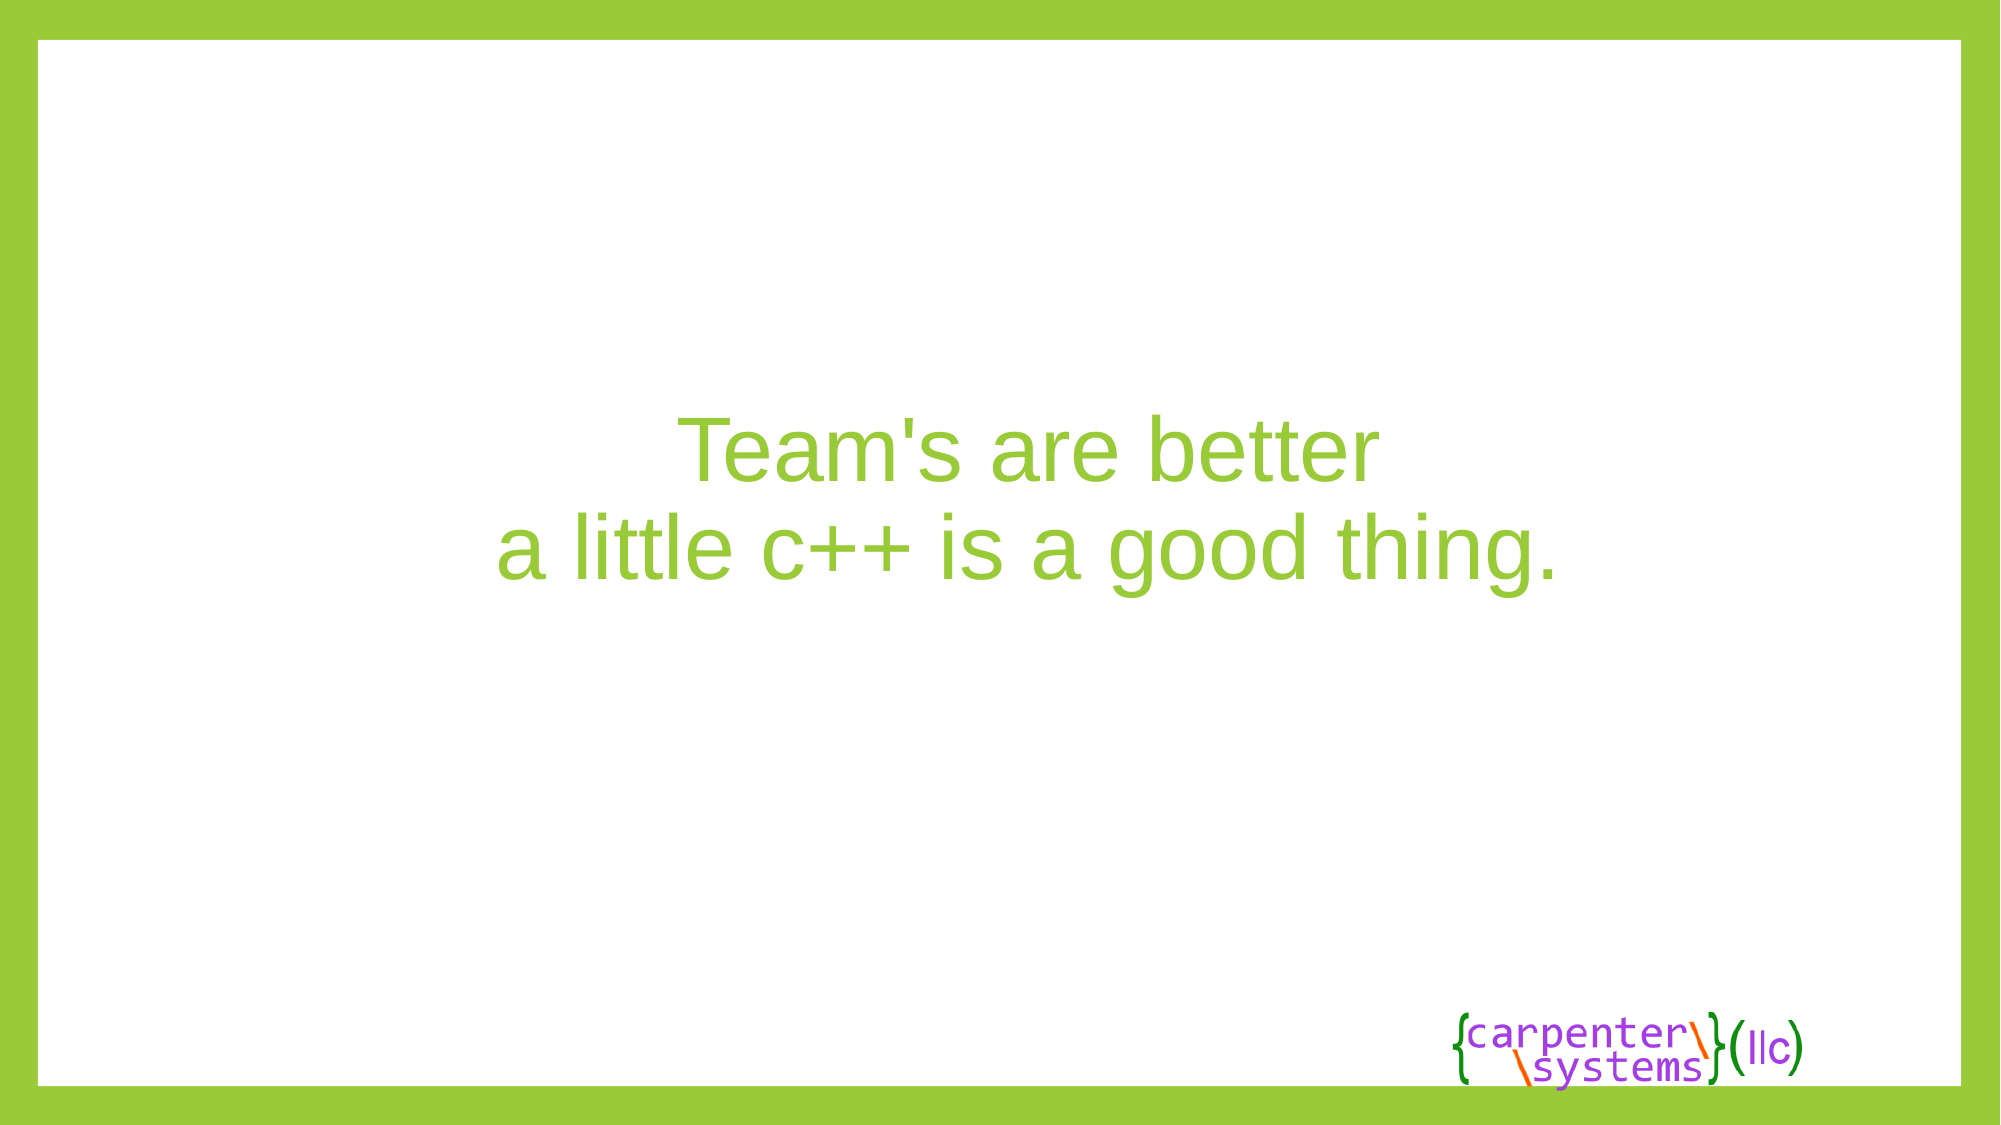

# Team's are better a little c++ is a good thing.